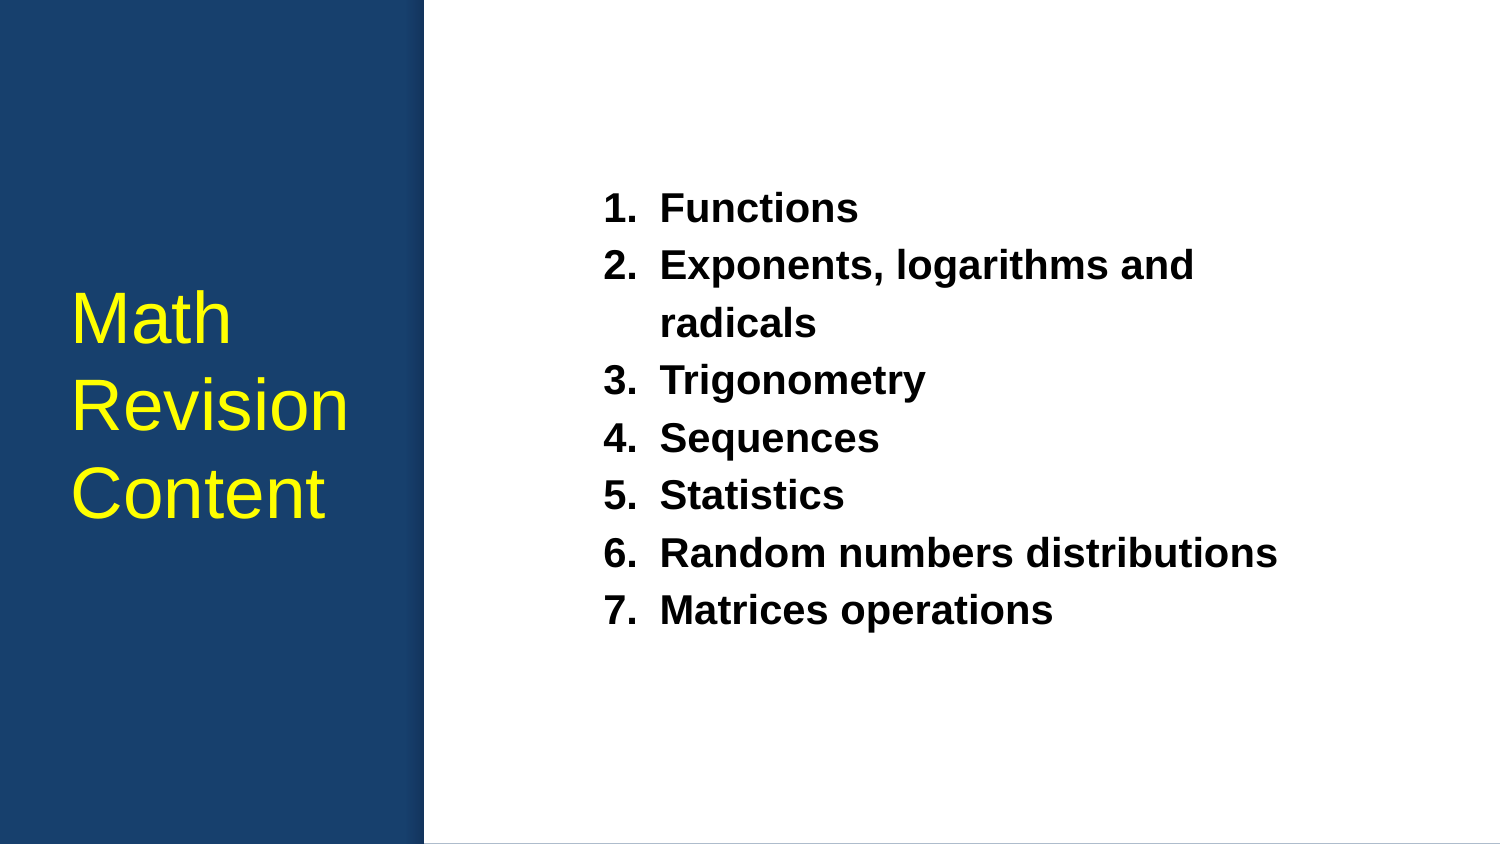

Functions
Exponents, logarithms and radicals
Trigonometry
Sequences
Statistics
Random numbers distributions
Matrices operations
Math Revision Content
7